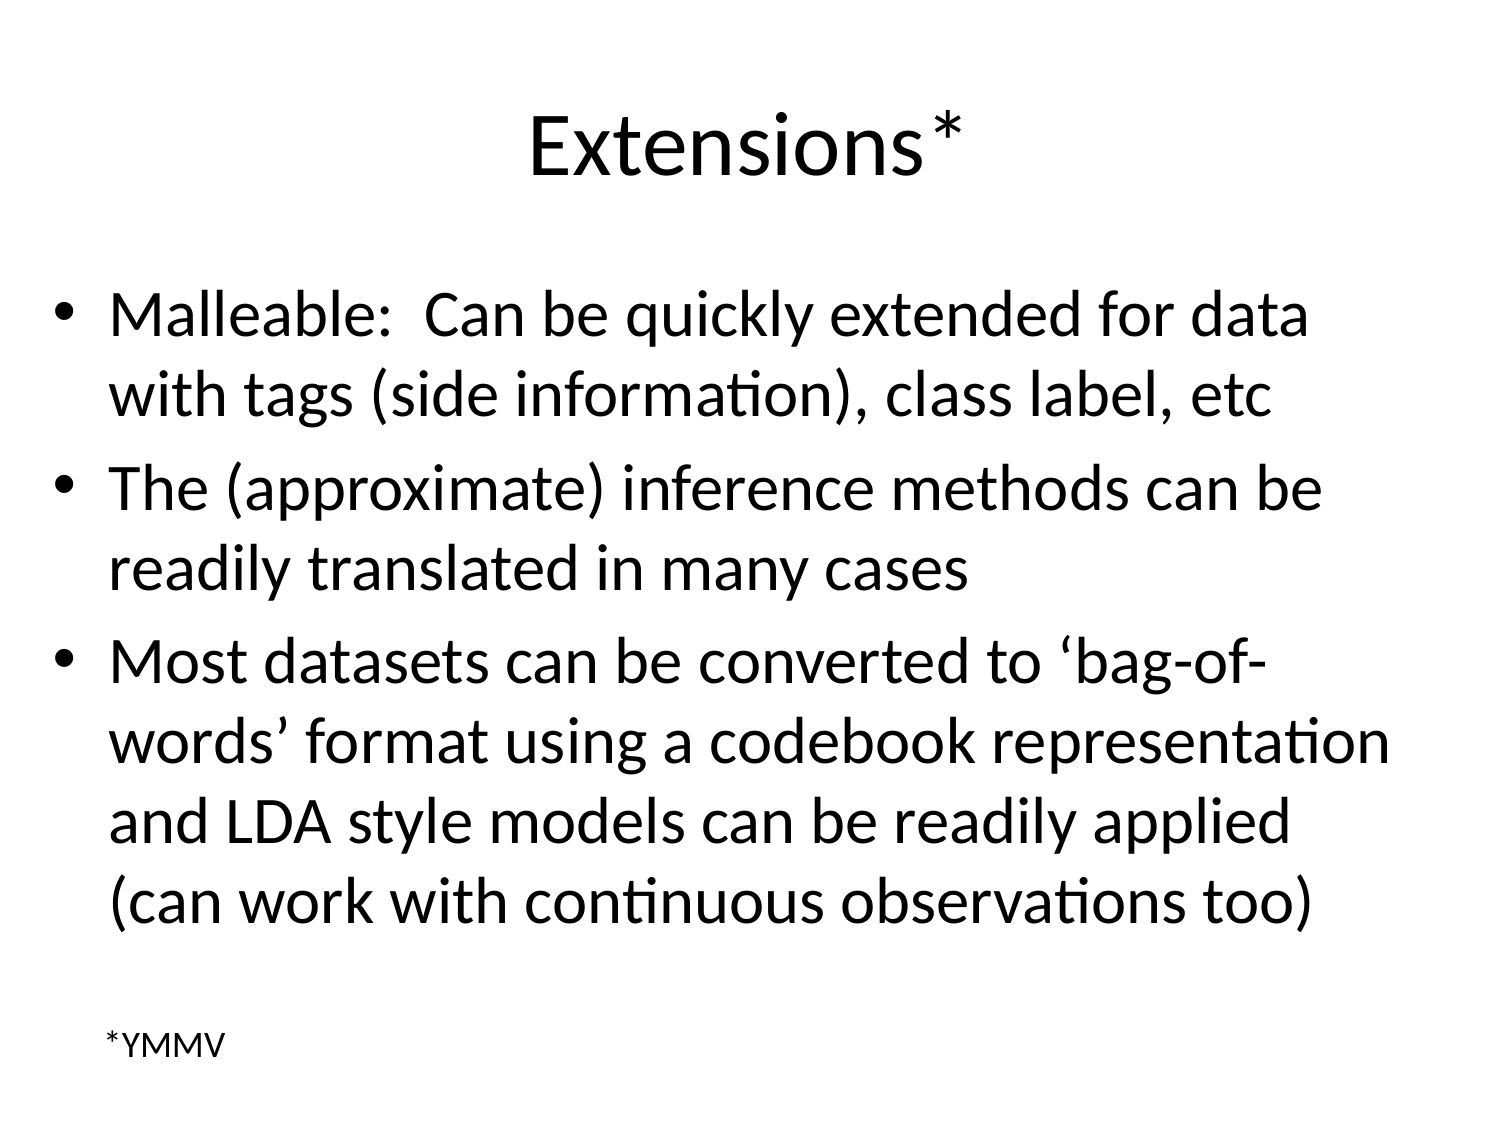

# Extensions*
Malleable:  Can be quickly extended for data with tags (side information), class label, etc
The (approximate) inference methods can be readily translated in many cases
Most datasets can be converted to ‘bag-of-words’ format using a codebook representation and LDA style models can be readily applied (can work with continuous observations too)

*YMMV